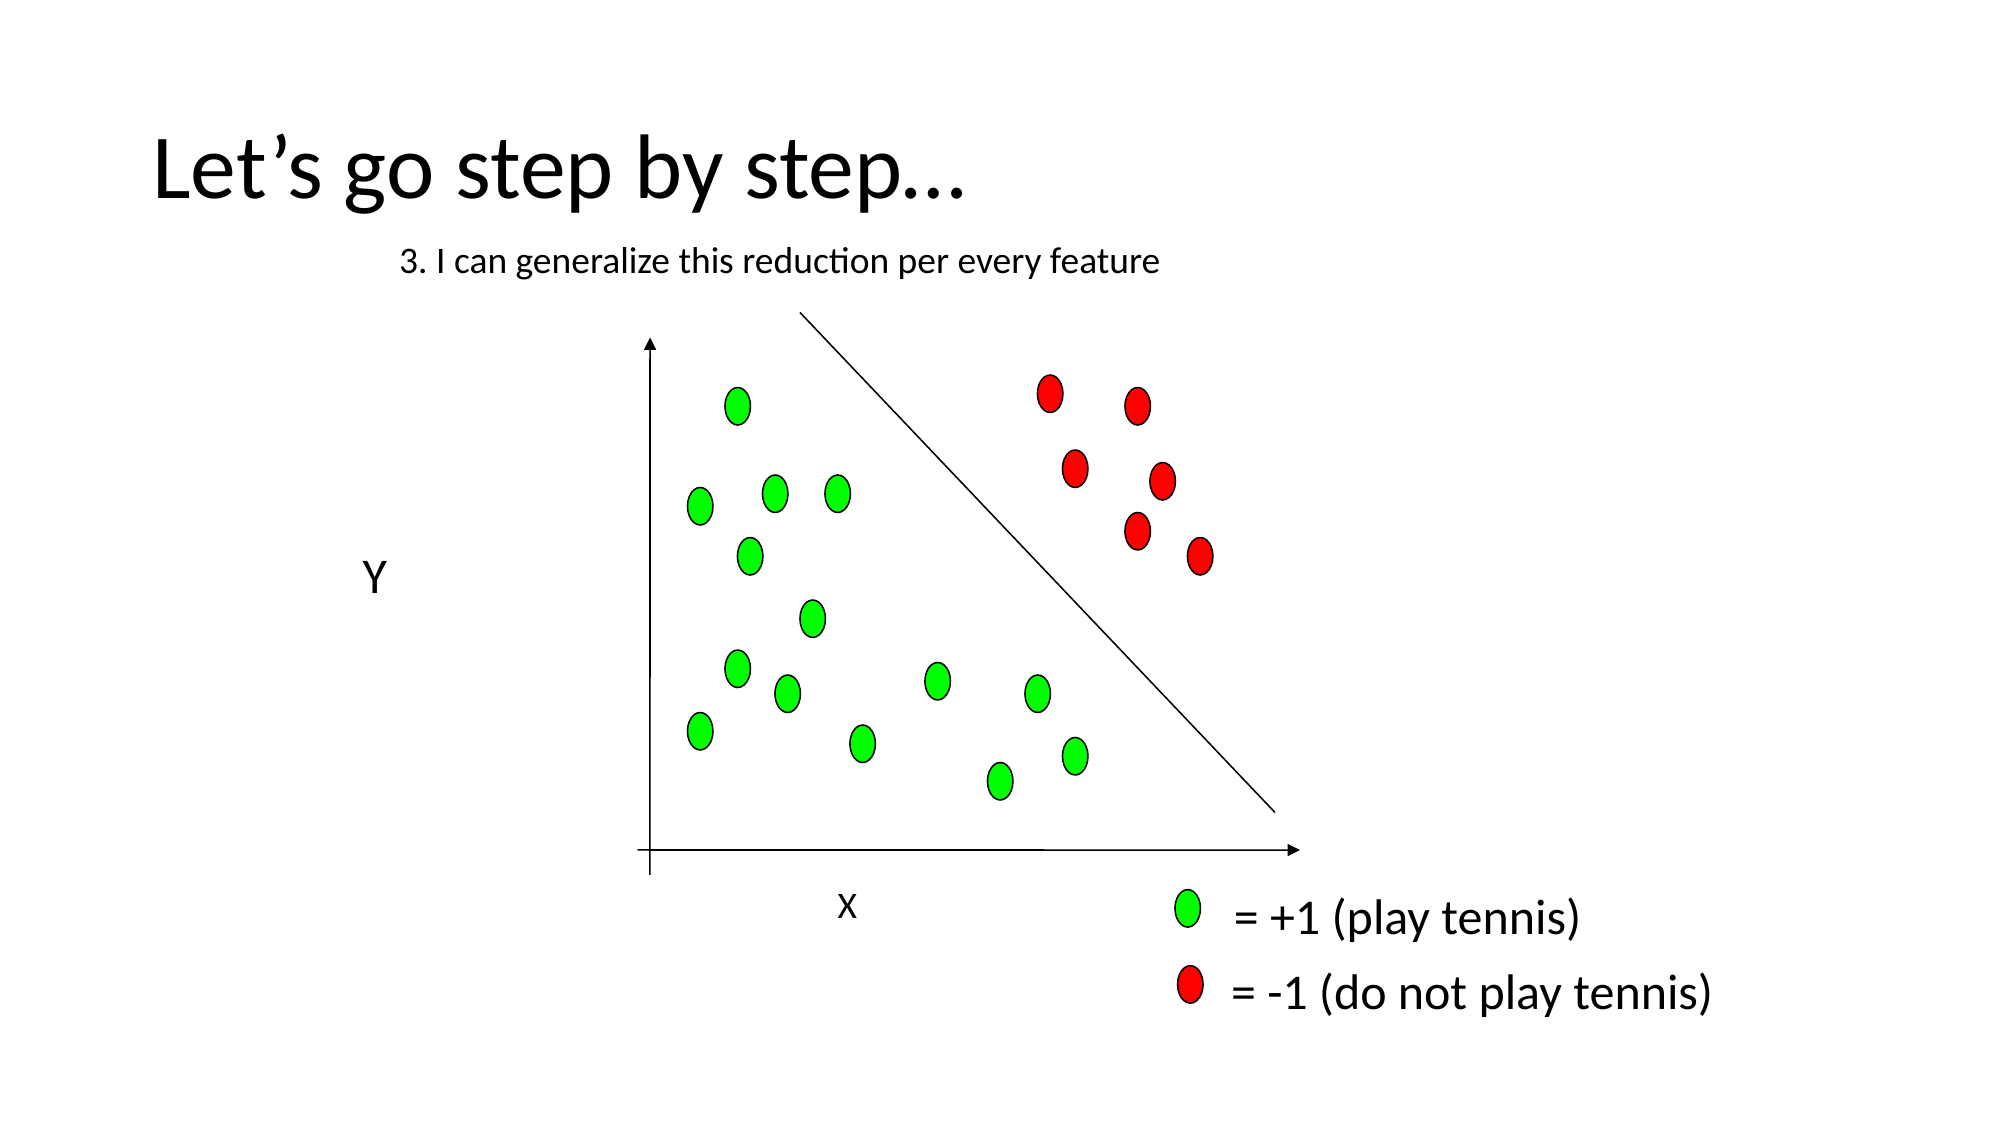

# Let’s go step by step…
3. I can generalize this reduction per every feature

Y

X
= +1 (play tennis)

= -1 (do not play tennis)